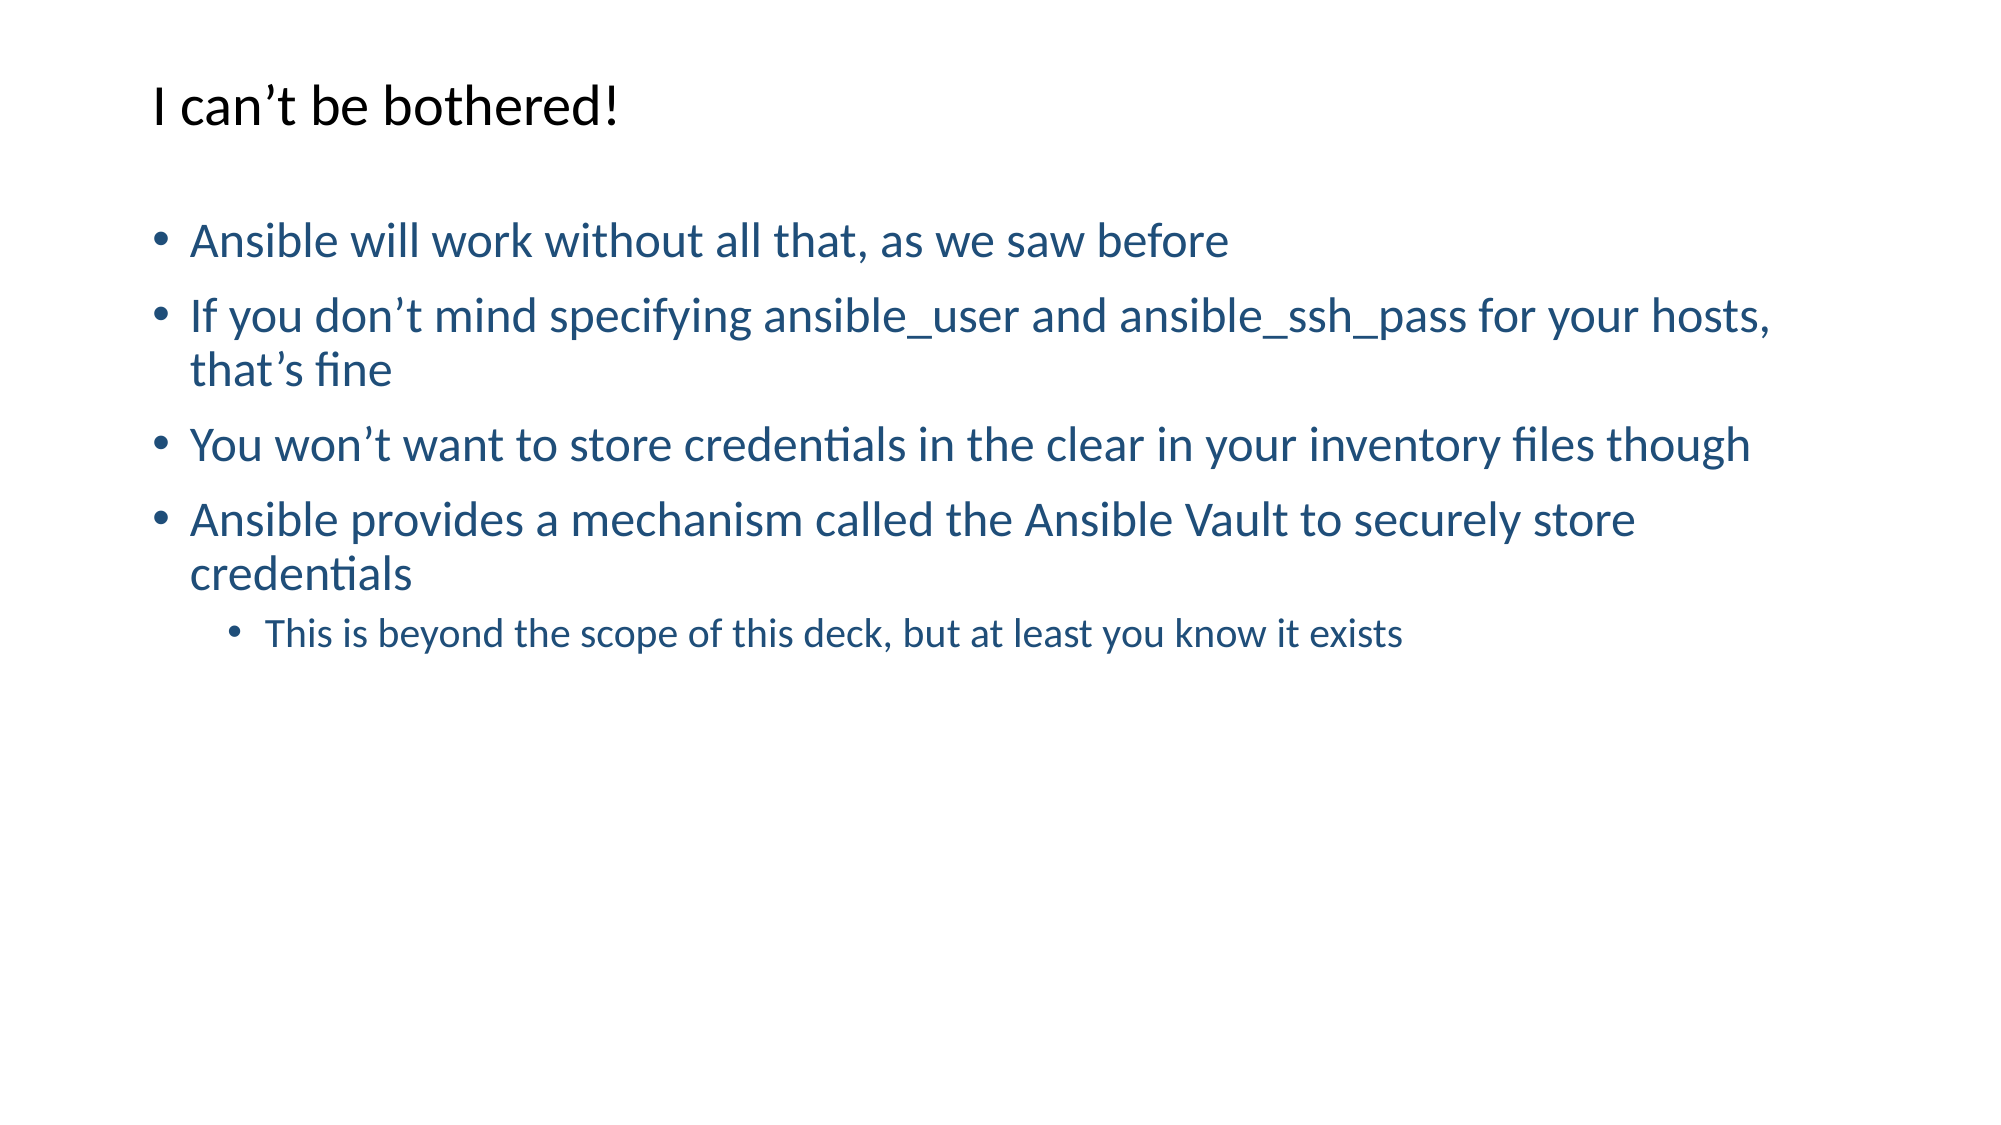

# I can’t be bothered!
Ansible will work without all that, as we saw before
If you don’t mind specifying ansible_user and ansible_ssh_pass for your hosts, that’s fine
You won’t want to store credentials in the clear in your inventory files though
Ansible provides a mechanism called the Ansible Vault to securely store credentials
This is beyond the scope of this deck, but at least you know it exists